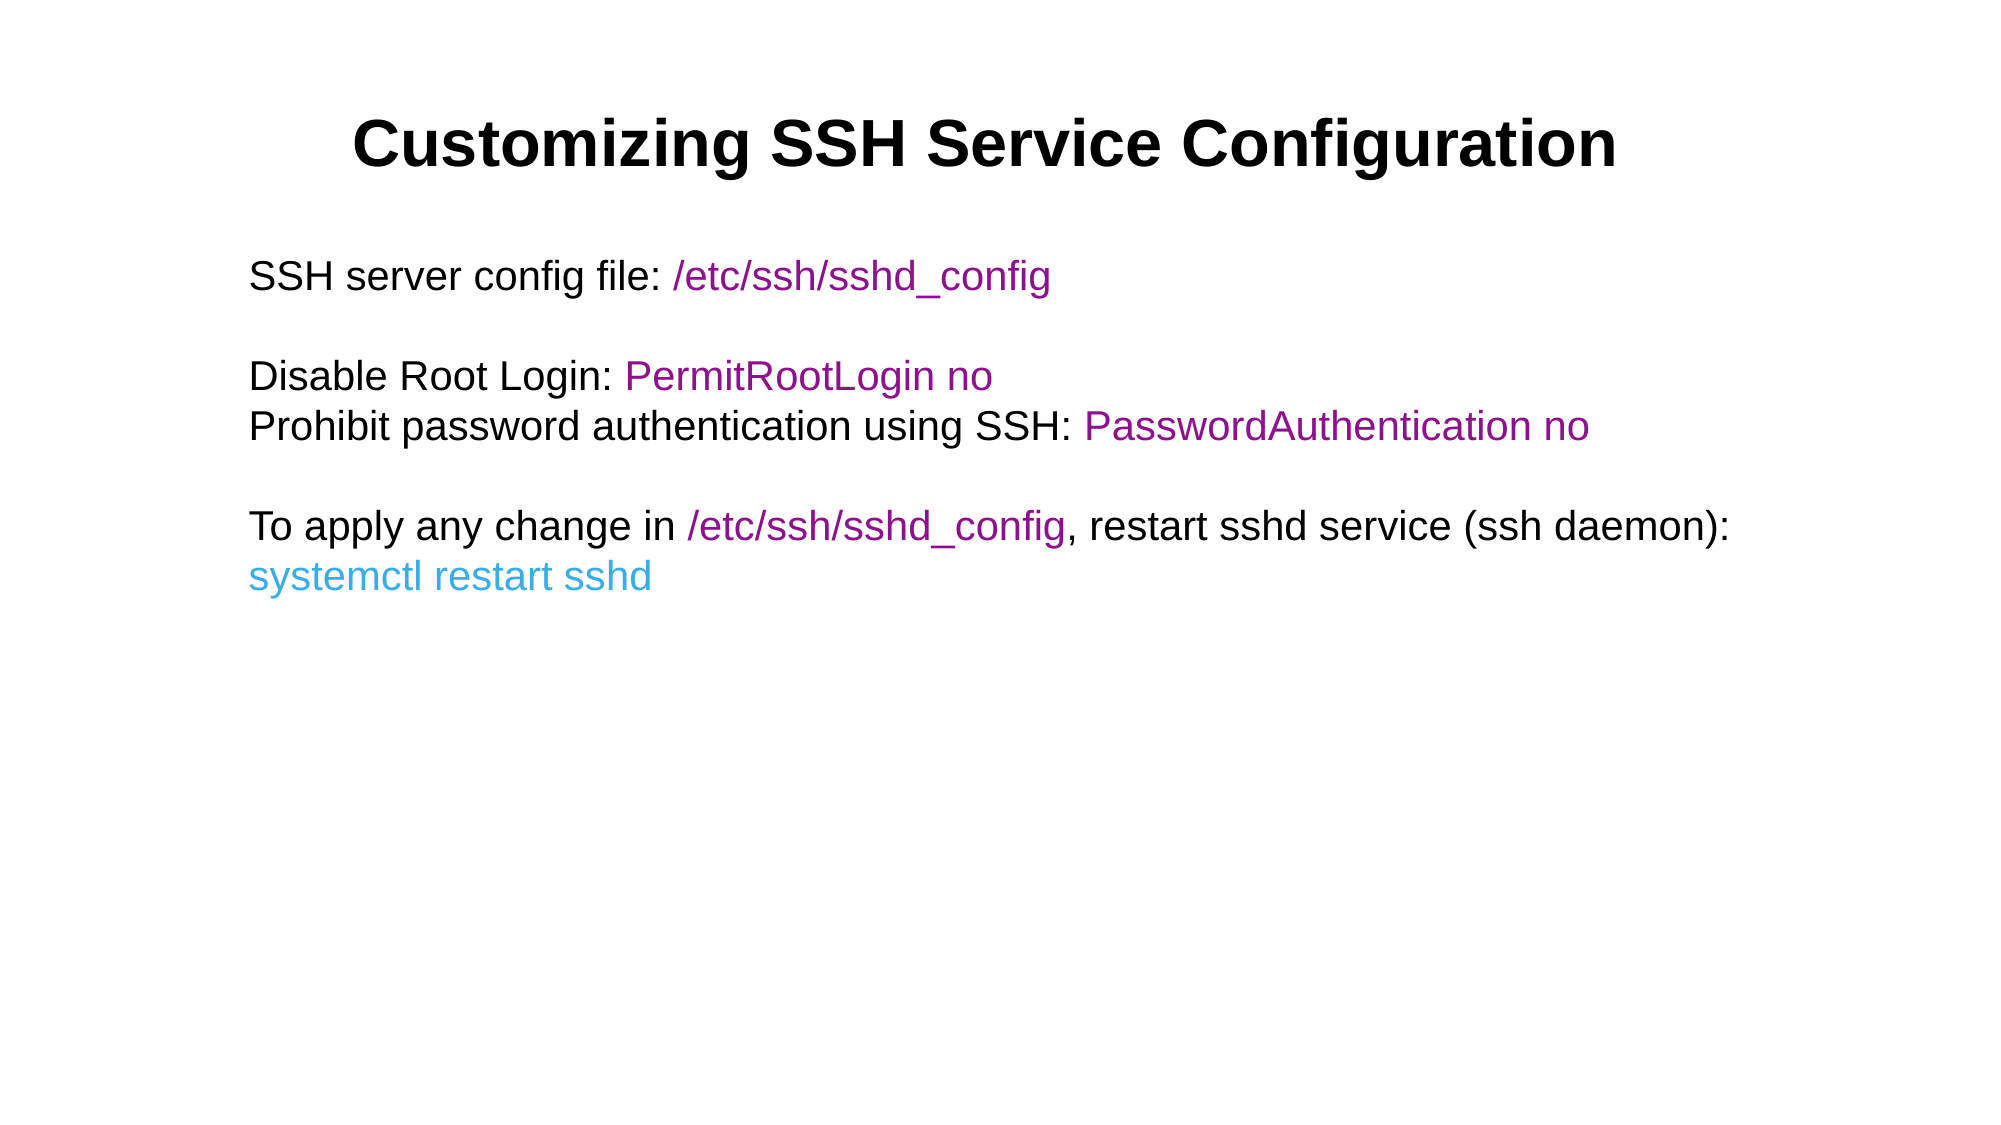

Customizing SSH Service Configuration
SSH server config file: /etc/ssh/sshd_config

Disable Root Login: PermitRootLogin no
Prohibit password authentication using SSH: PasswordAuthentication no

To apply any change in /etc/ssh/sshd_config, restart sshd service (ssh daemon):
systemctl restart sshd